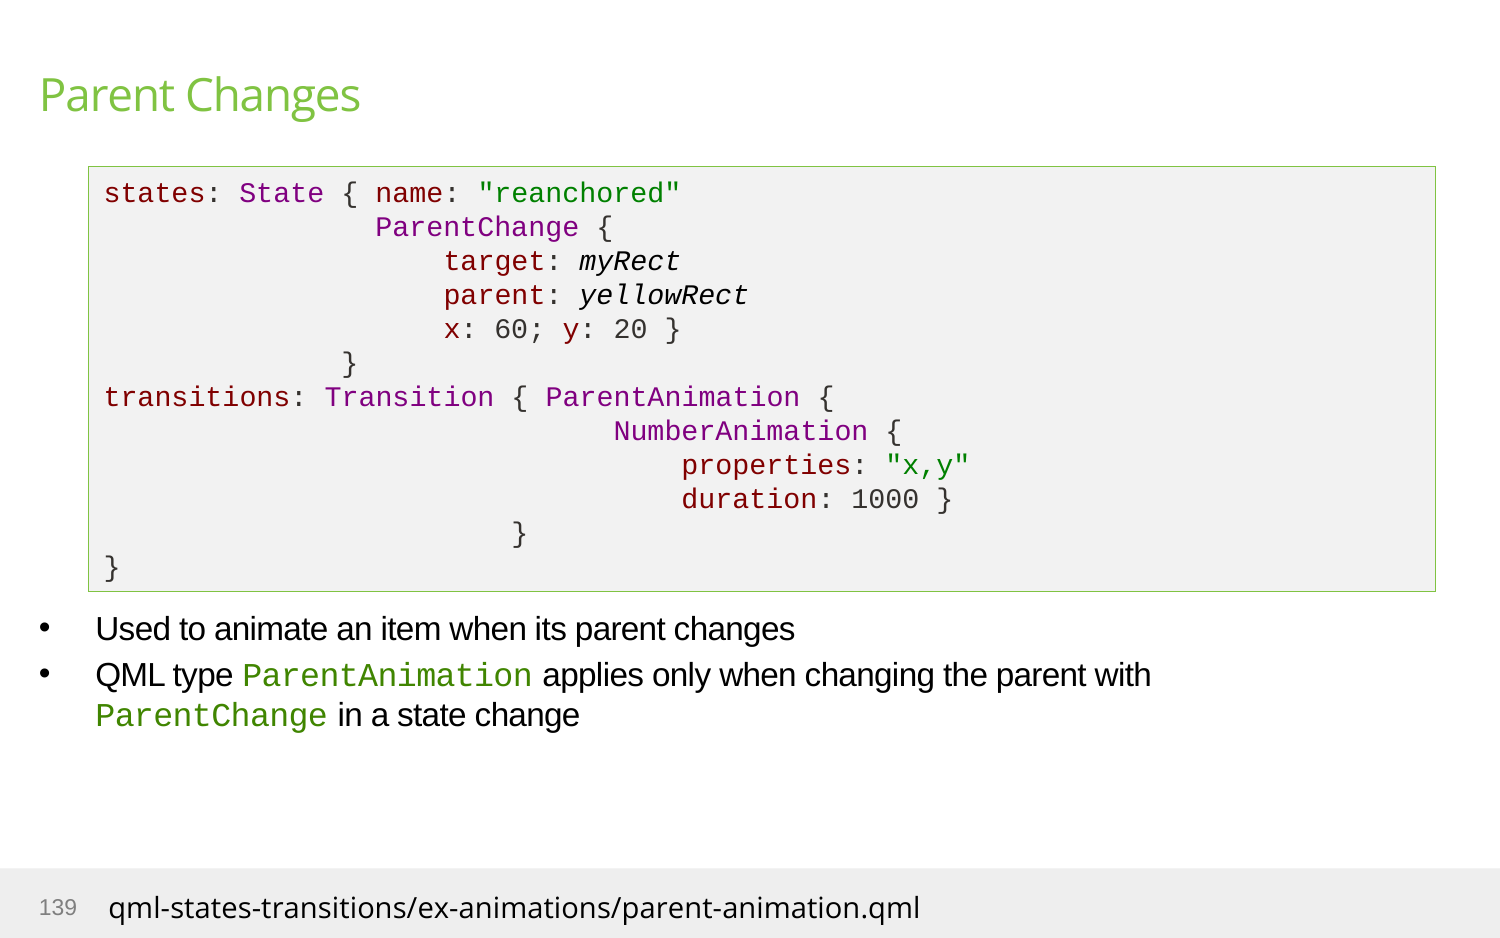

# Parent Changes
states: State { name: "reanchored"
                ParentChange {
                    target: myRect
                    parent: yellowRect
                    x: 60; y: 20 }
              }
transitions: Transition { ParentAnimation {
                              NumberAnimation {
                                  properties: "x,y"
                                  duration: 1000 }
                        }
}
Used to animate an item when its parent changes
QML type ParentAnimation applies only when changing the parent with ParentChange in a state change
qml-states-transitions/ex-animations/parent-animation.qml
139